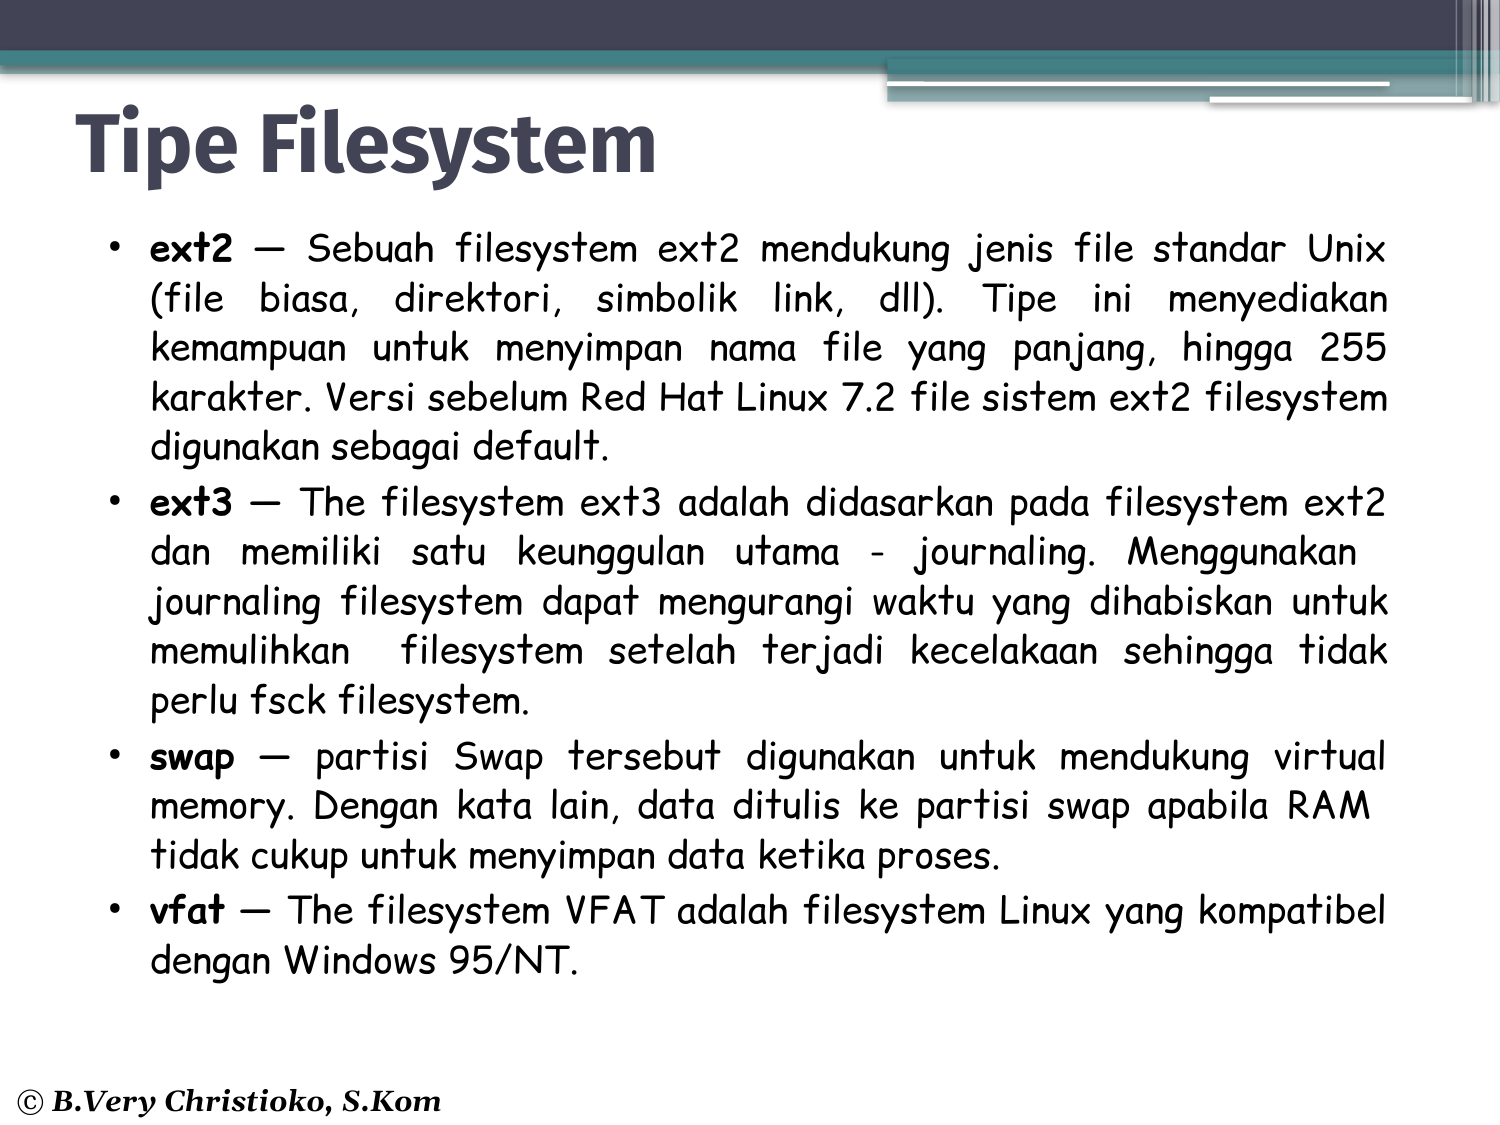

# Tipe Filesystem
ext2 — Sebuah filesystem ext2 mendukung jenis file standar Unix (file biasa, direktori, simbolik link, dll). Tipe ini menyediakan kemampuan untuk menyimpan nama file yang panjang, hingga 255 karakter. Versi sebelum Red Hat Linux 7.2 file sistem ext2 filesystem digunakan sebagai default.
ext3 — The filesystem ext3 adalah didasarkan pada filesystem ext2 dan memiliki satu keunggulan utama - journaling. Menggunakan  journaling filesystem dapat mengurangi waktu yang dihabiskan untuk memulihkan  filesystem setelah terjadi kecelakaan sehingga tidak perlu fsck filesystem.
swap — partisi Swap tersebut digunakan untuk mendukung virtual memory. Dengan kata lain, data ditulis ke partisi swap apabila RAM  tidak cukup untuk menyimpan data ketika proses.
vfat — The filesystem VFAT adalah filesystem Linux yang kompatibel dengan Windows 95/NT.
© B.Very Christioko, S.Kom